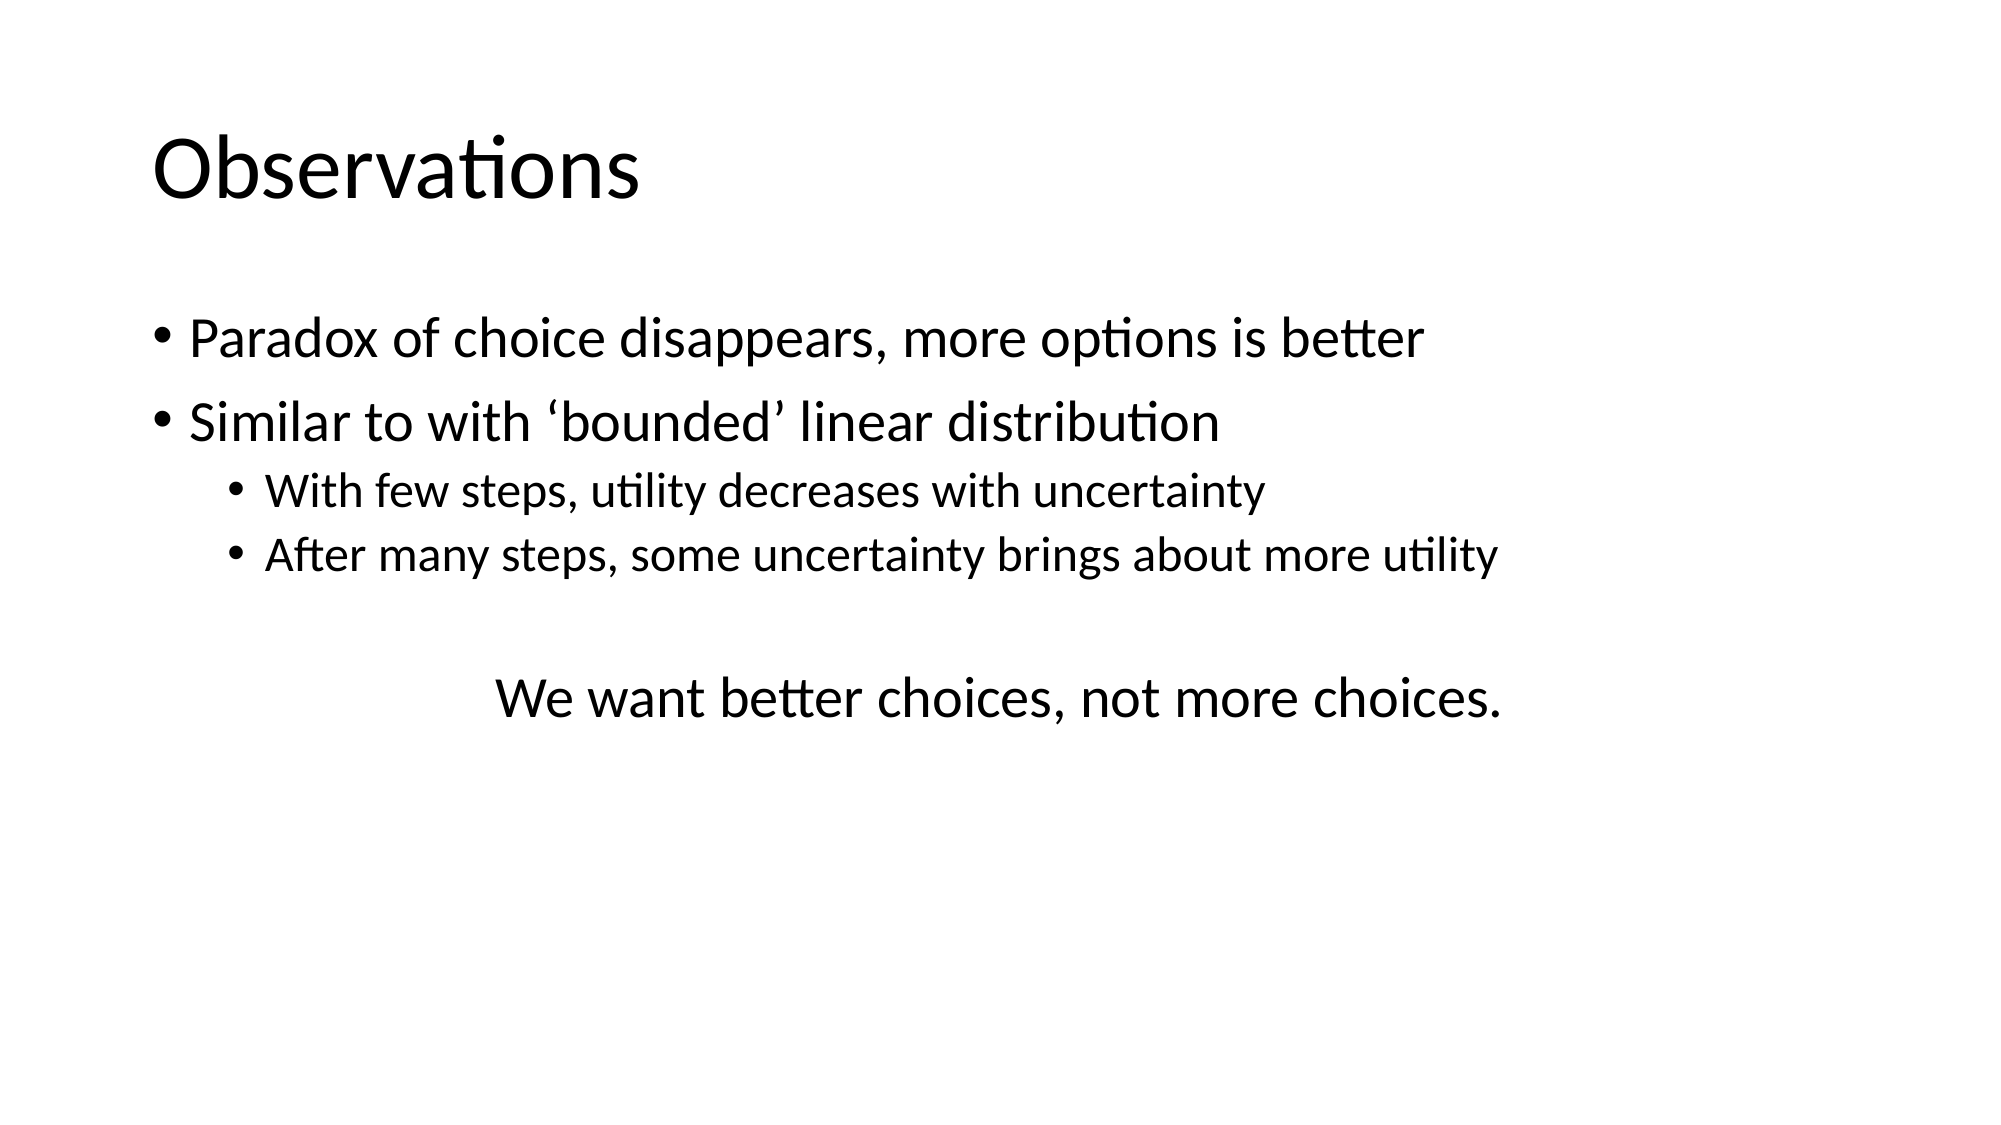

# Observations
Paradox of choice disappears, more options is better
Similar to with ‘bounded’ linear distribution
With few steps, utility decreases with uncertainty
After many steps, some uncertainty brings about more utility

We want better choices, not more choices.